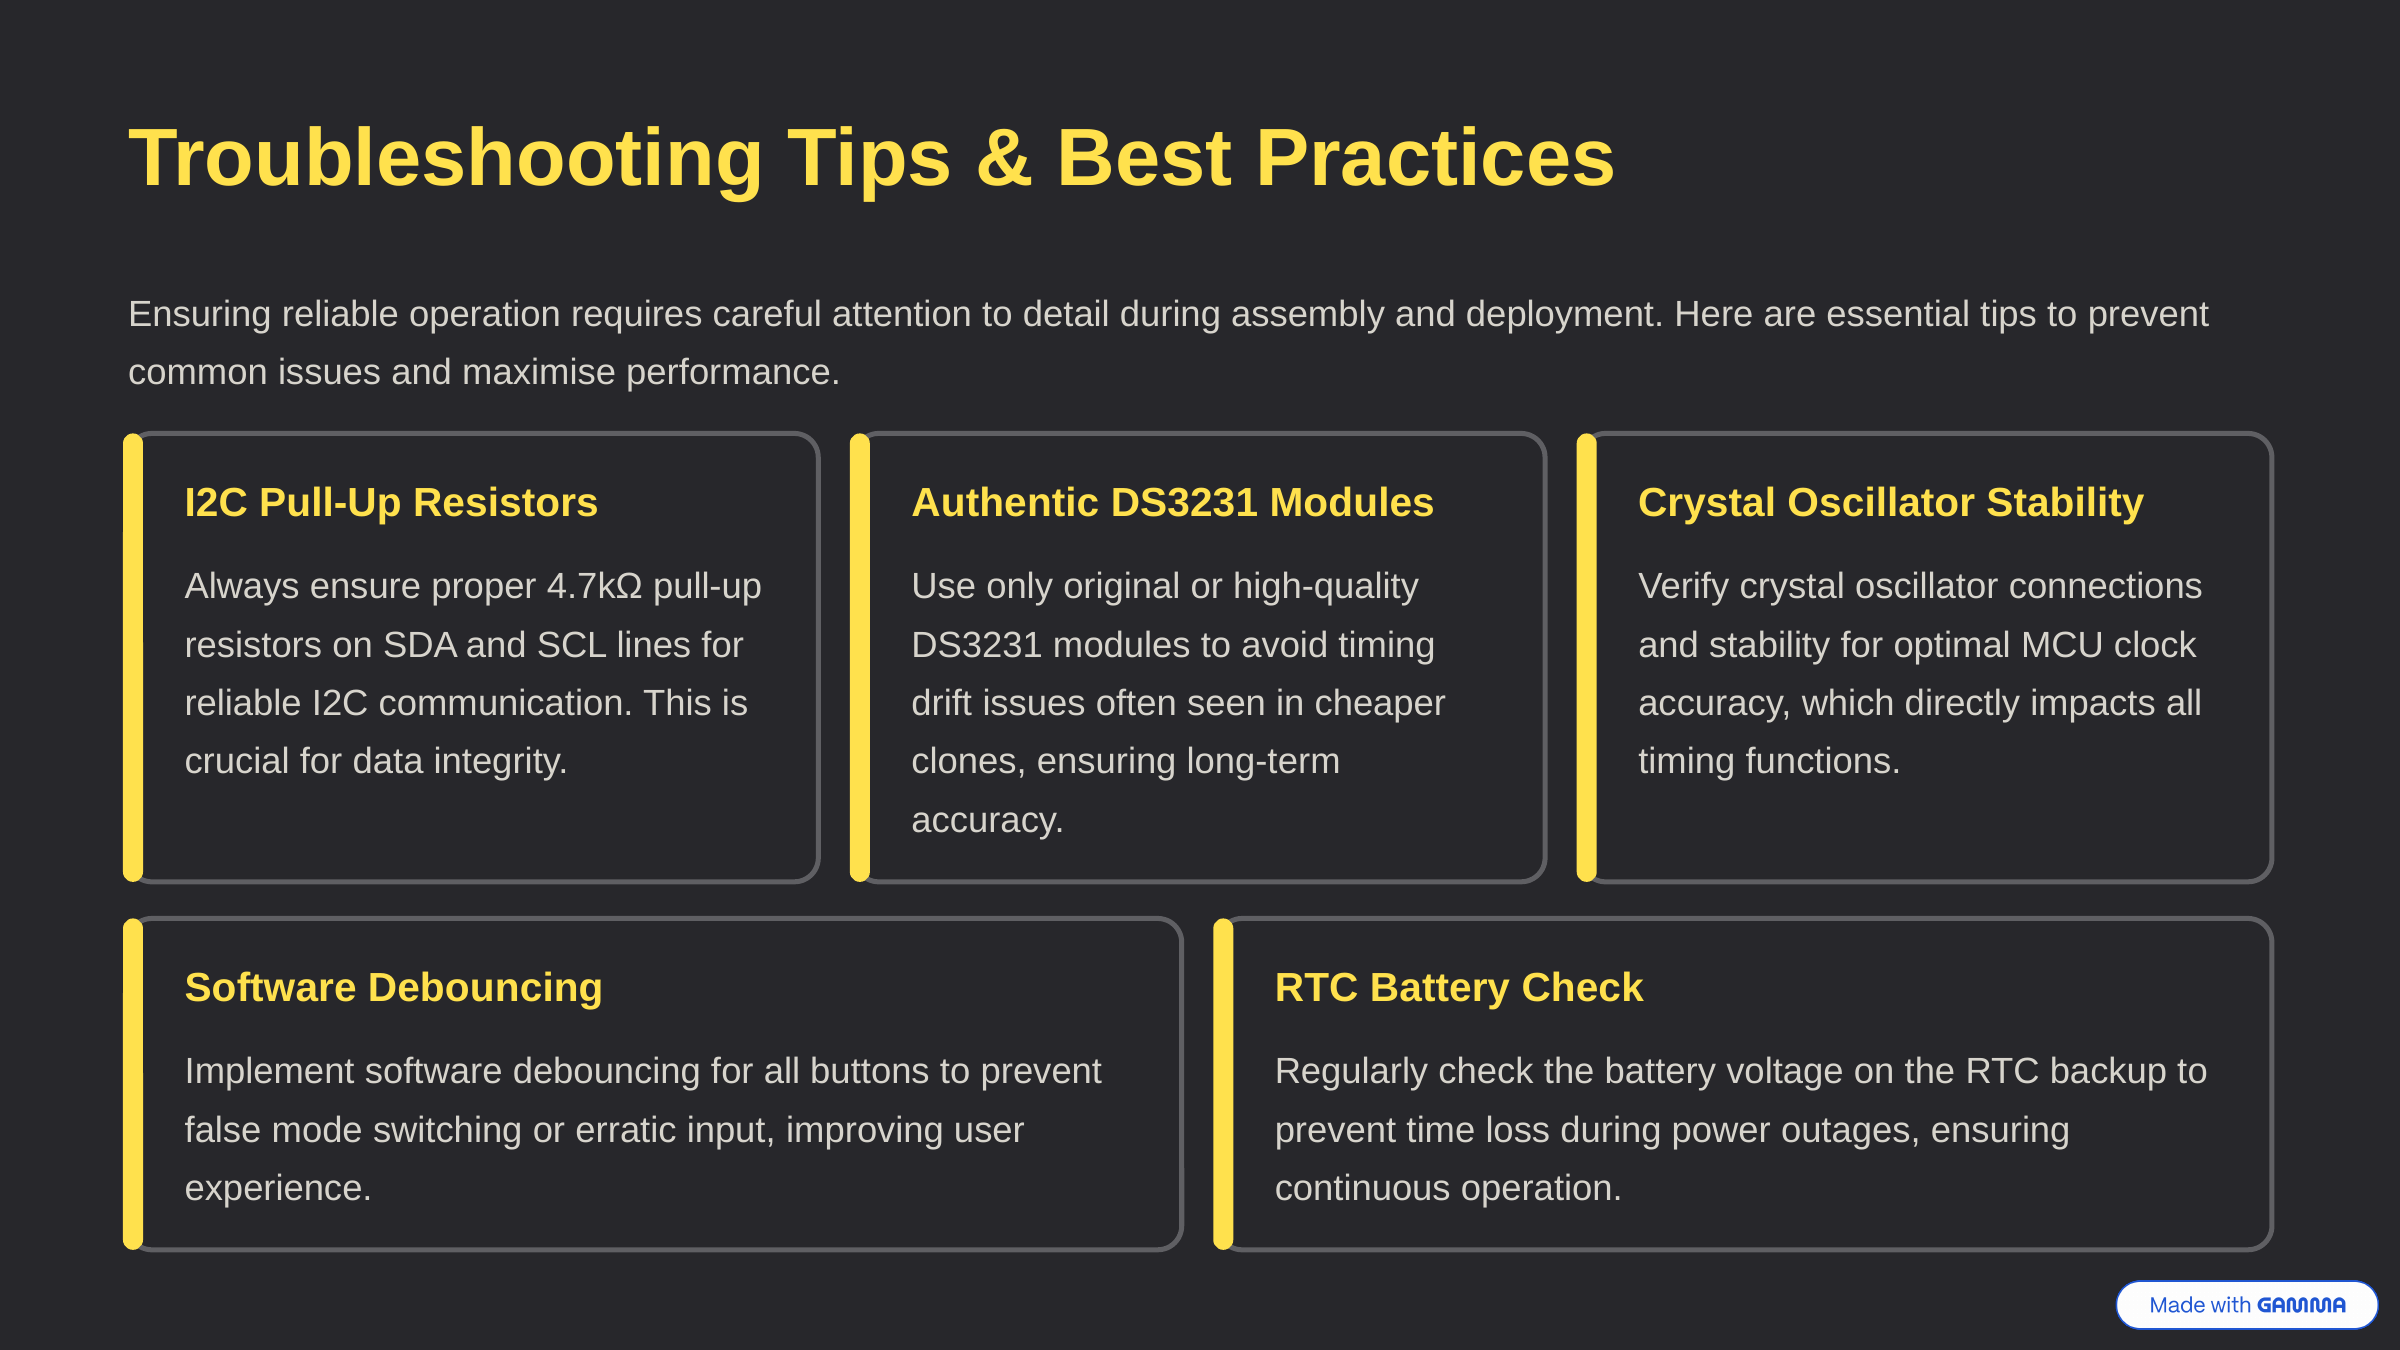

Troubleshooting Tips & Best Practices
Ensuring reliable operation requires careful attention to detail during assembly and deployment. Here are essential tips to prevent common issues and maximise performance.

I2C Pull-Up Resistors
Authentic DS3231 Modules
Crystal Oscillator Stability
Always ensure proper 4.7kΩ pull-up resistors on SDA and SCL lines for reliable I2C communication. This is crucial for data integrity.
Use only original or high-quality DS3231 modules to avoid timing drift issues often seen in cheaper clones, ensuring long-term accuracy.
Verify crystal oscillator connections and stability for optimal MCU clock accuracy, which directly impacts all timing functions.

Software Debouncing
RTC Battery Check
Implement software debouncing for all buttons to prevent false mode switching or erratic input, improving user experience.
Regularly check the battery voltage on the RTC backup to prevent time loss during power outages, ensuring continuous operation.